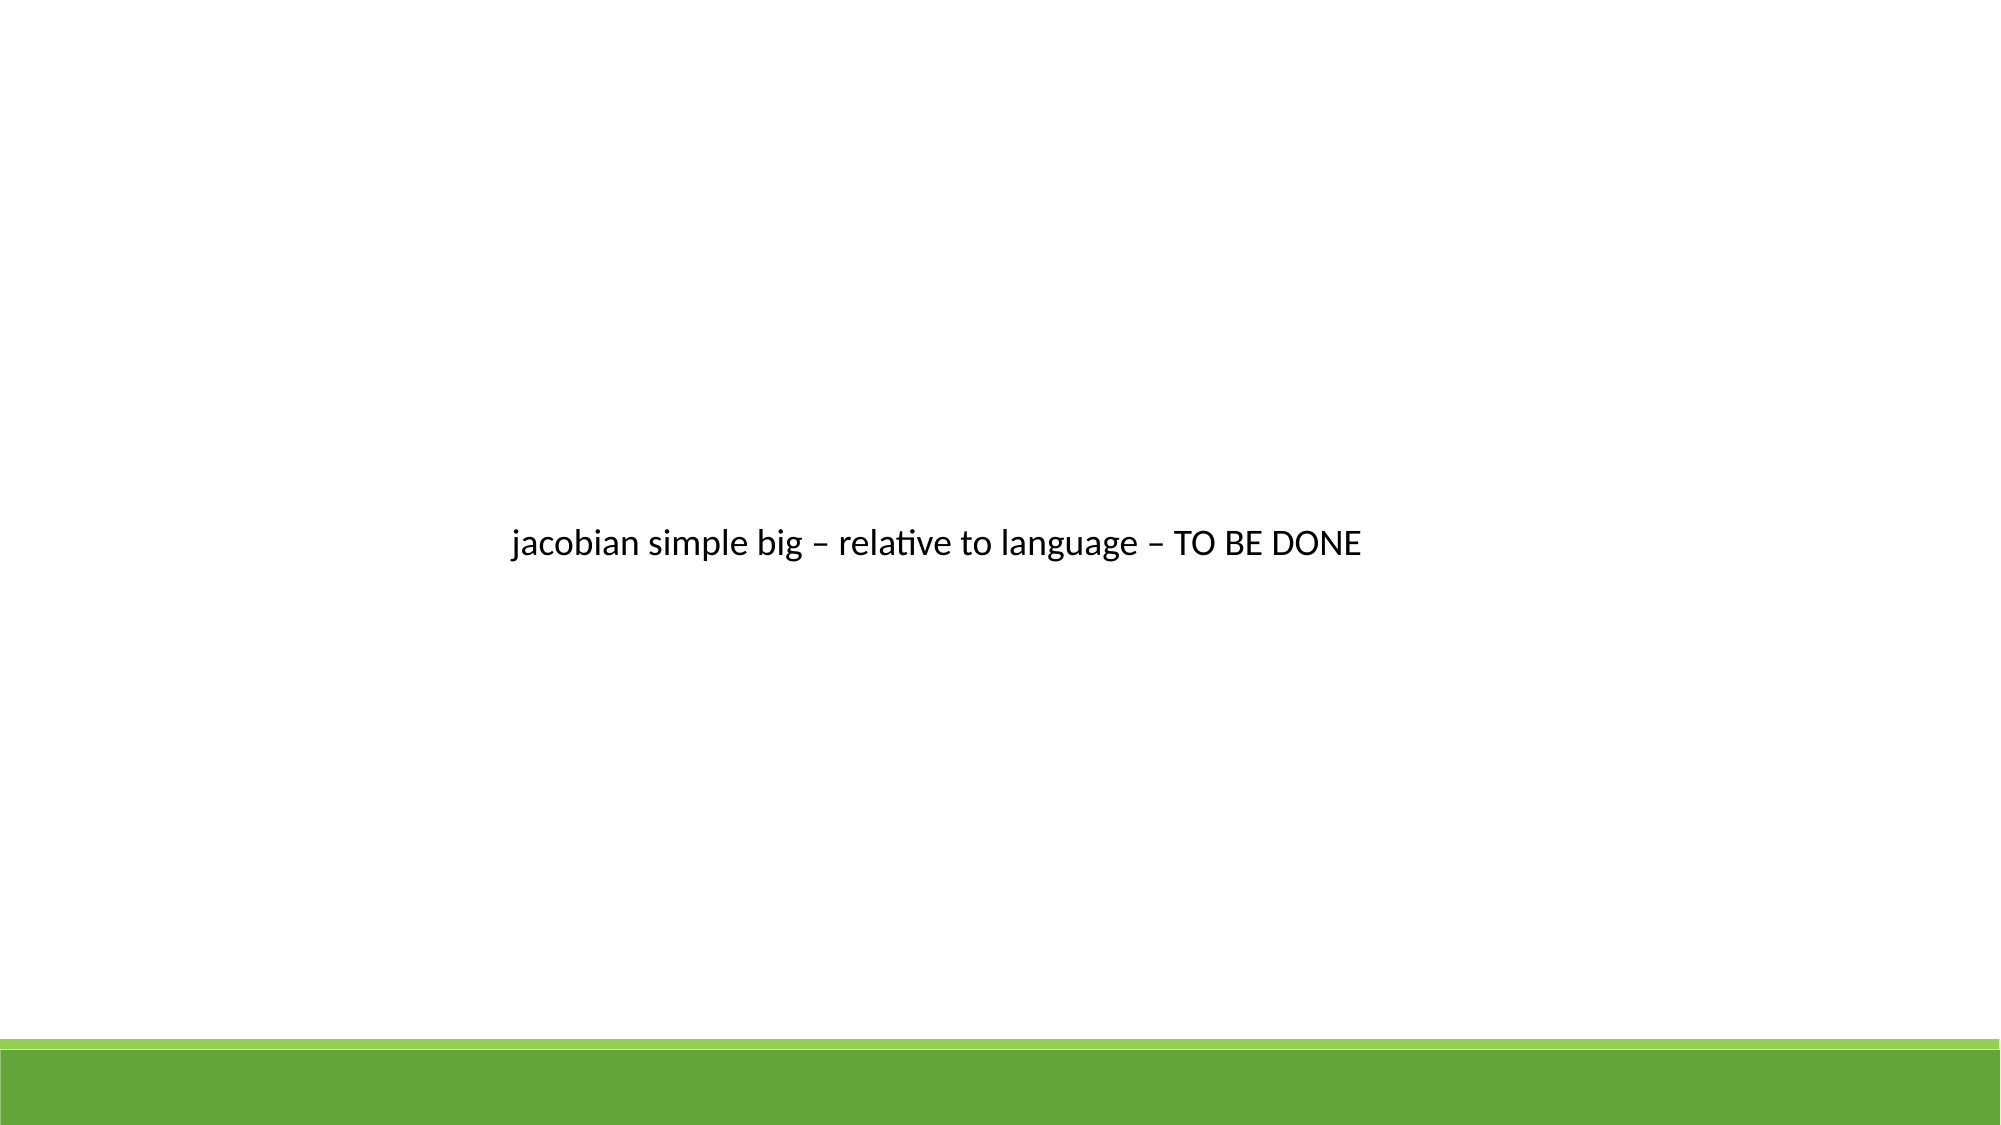

jacobian simple big – relative to language – TO BE DONE